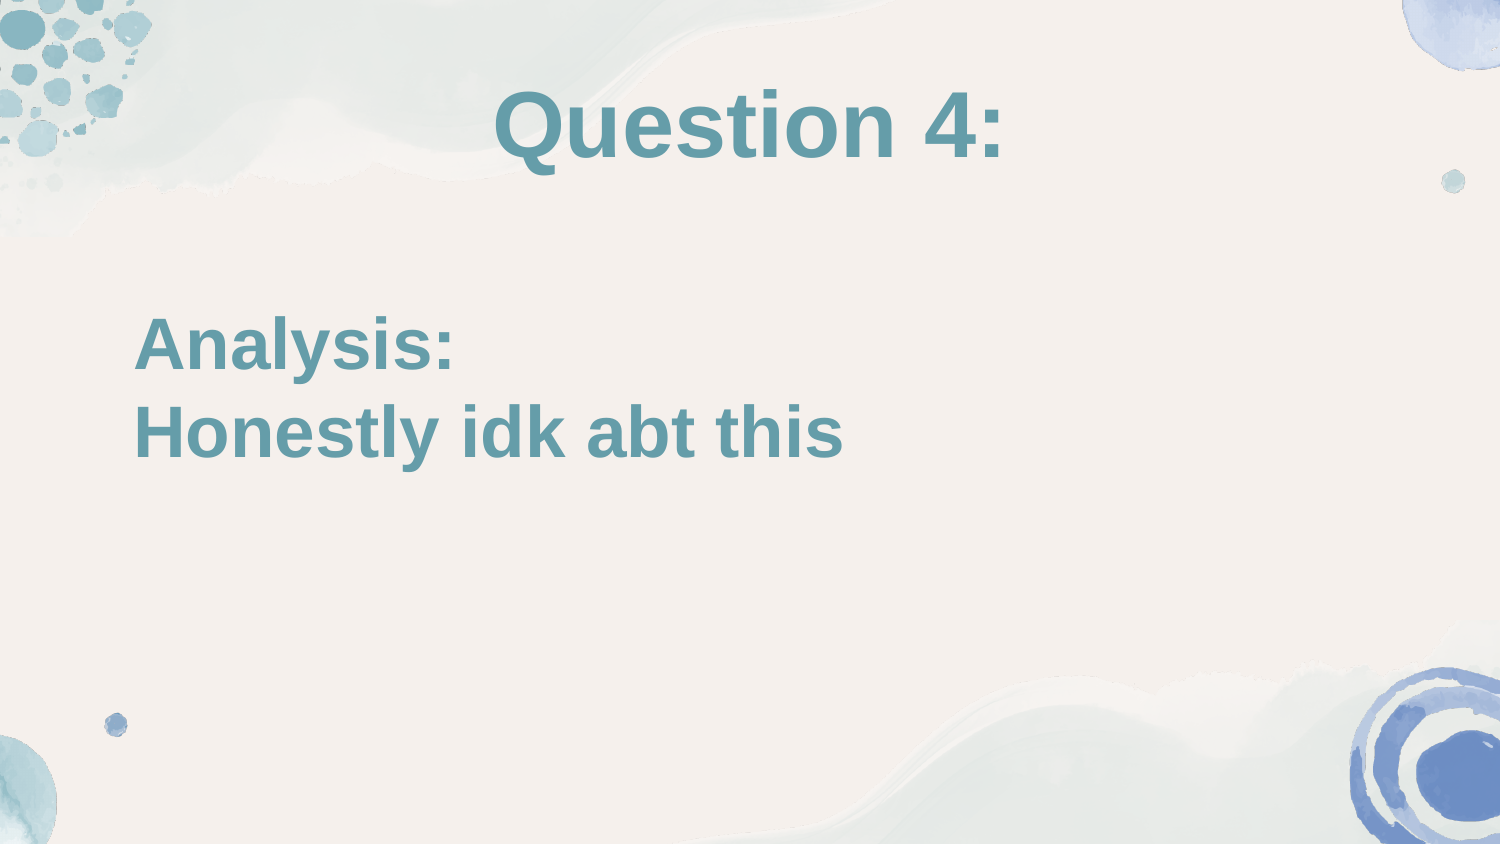

# Question 4:
Analysis:
Honestly idk abt this